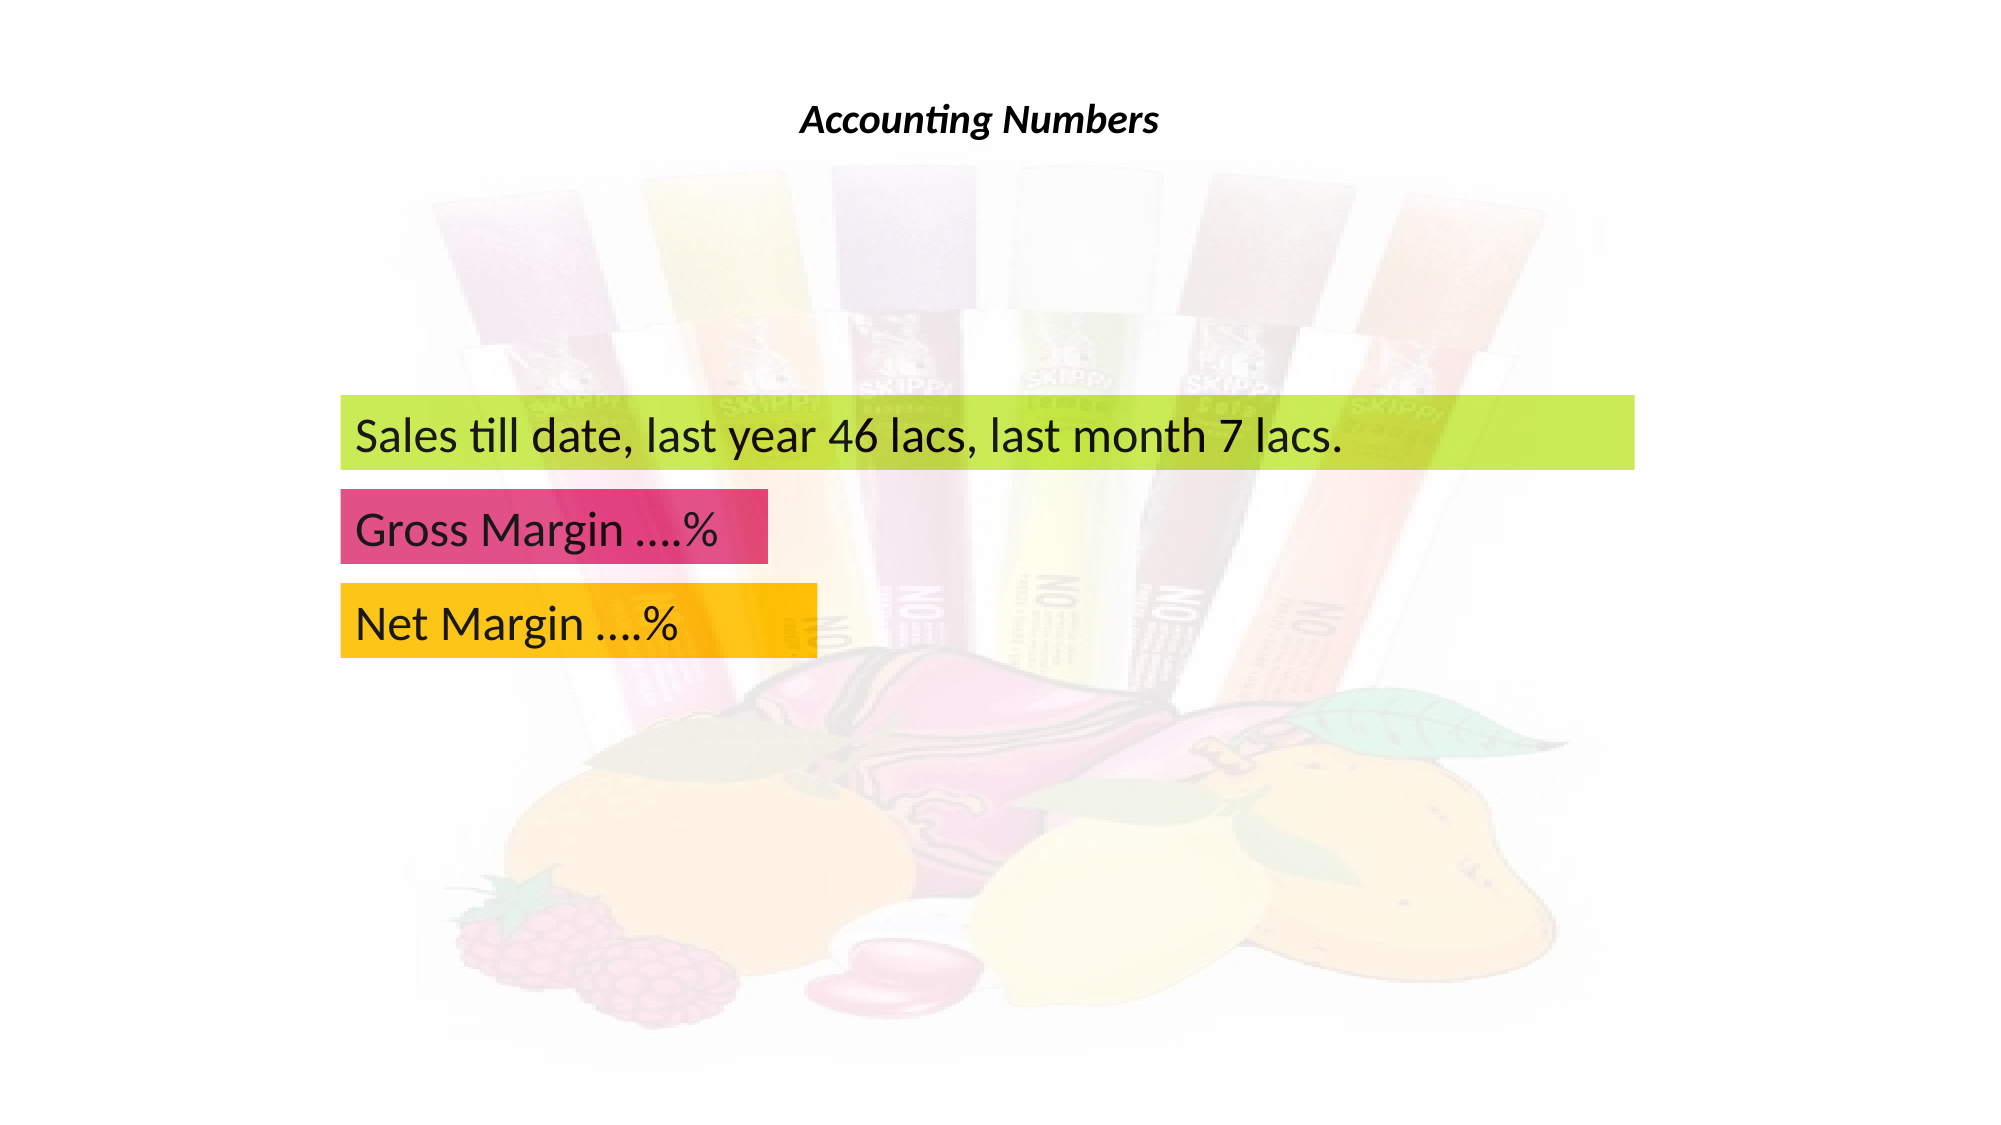

Accounting Numbers
Sales till date, last year 46 lacs, last month 7 lacs.
Gross Margin ….%
Net Margin ….%